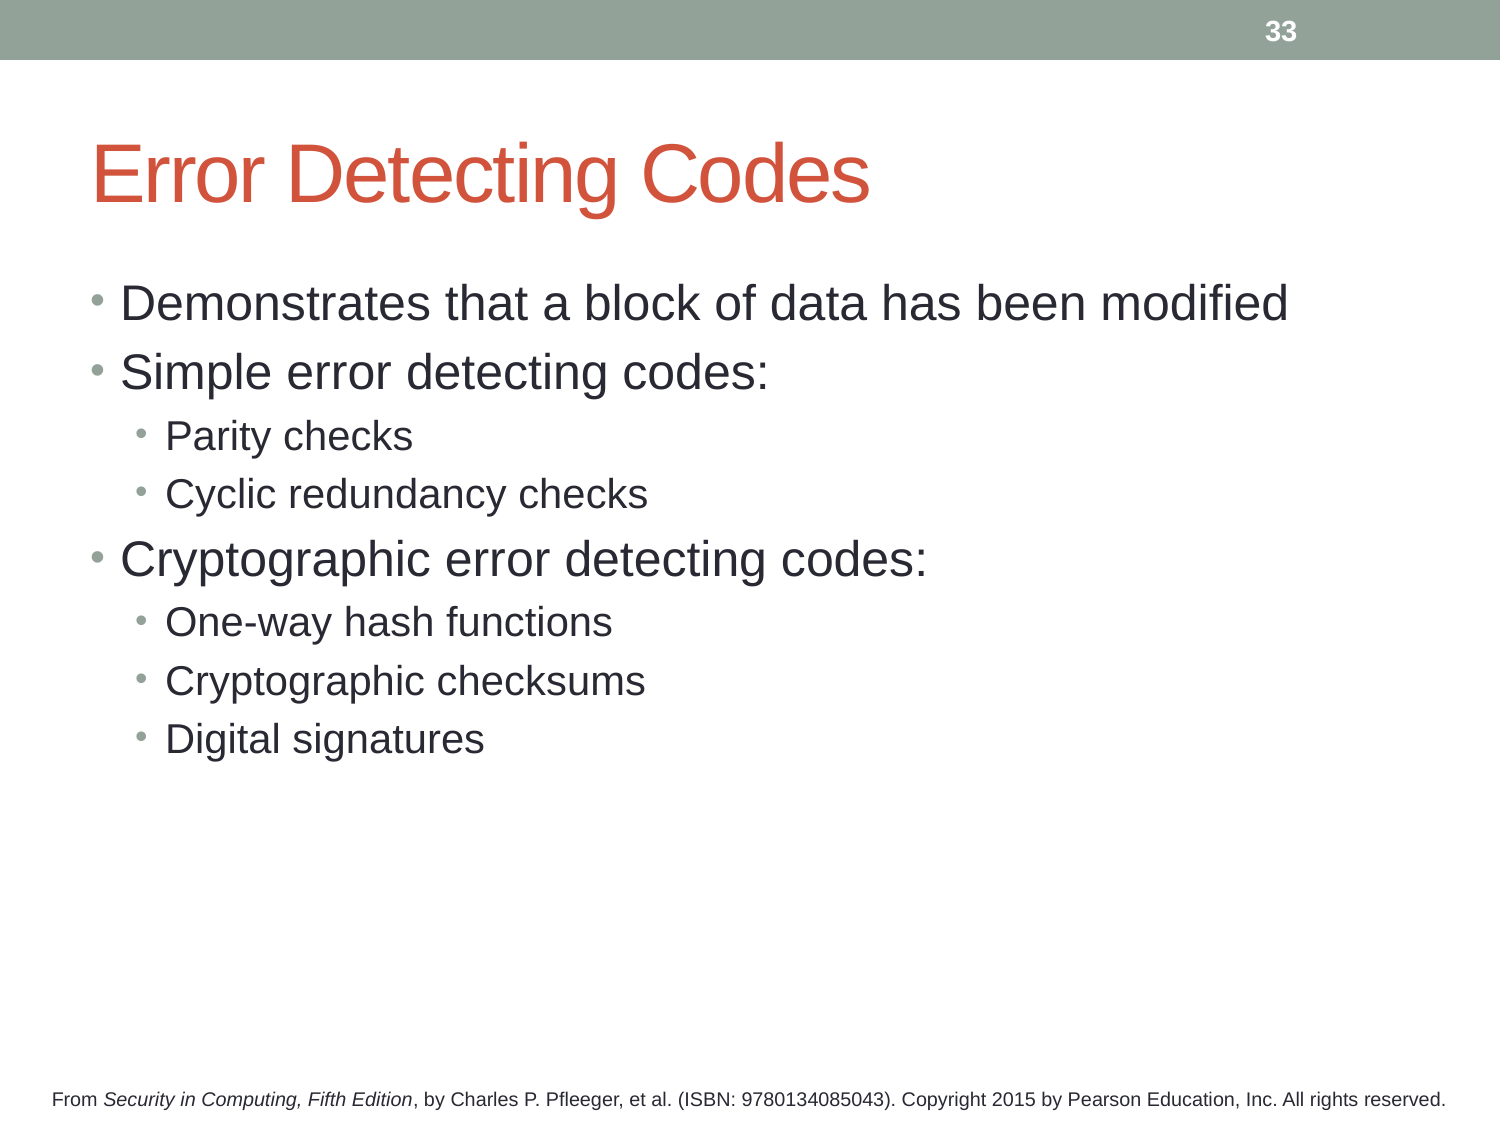

33
# Error Detecting Codes
Demonstrates that a block of data has been modified
Simple error detecting codes:
Parity checks
Cyclic redundancy checks
Cryptographic error detecting codes:
One-way hash functions
Cryptographic checksums
Digital signatures
From Security in Computing, Fifth Edition, by Charles P. Pfleeger, et al. (ISBN: 9780134085043). Copyright 2015 by Pearson Education, Inc. All rights reserved.